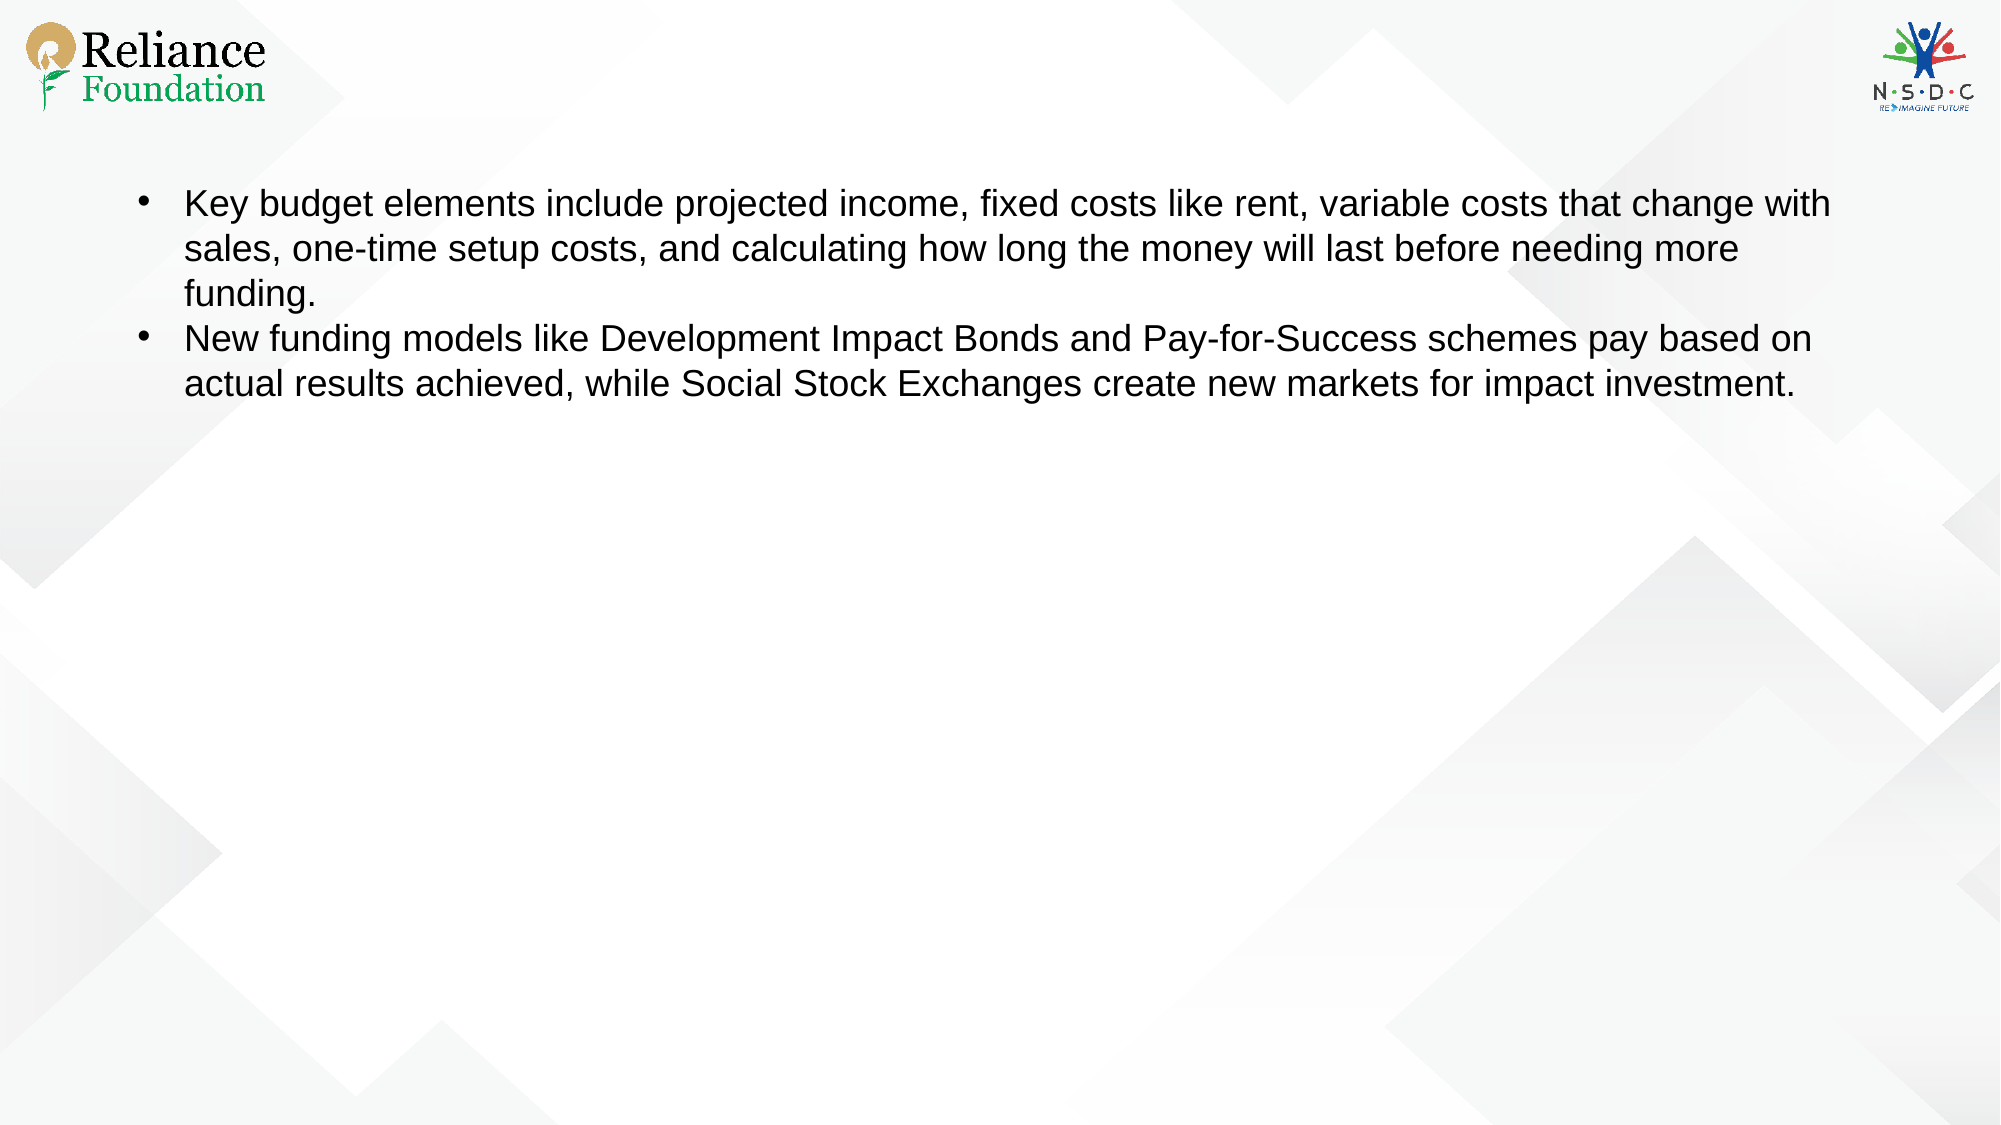

Key budget elements include projected income, fixed costs like rent, variable costs that change with sales, one-time setup costs, and calculating how long the money will last before needing more funding.
New funding models like Development Impact Bonds and Pay-for-Success schemes pay based on actual results achieved, while Social Stock Exchanges create new markets for impact investment.